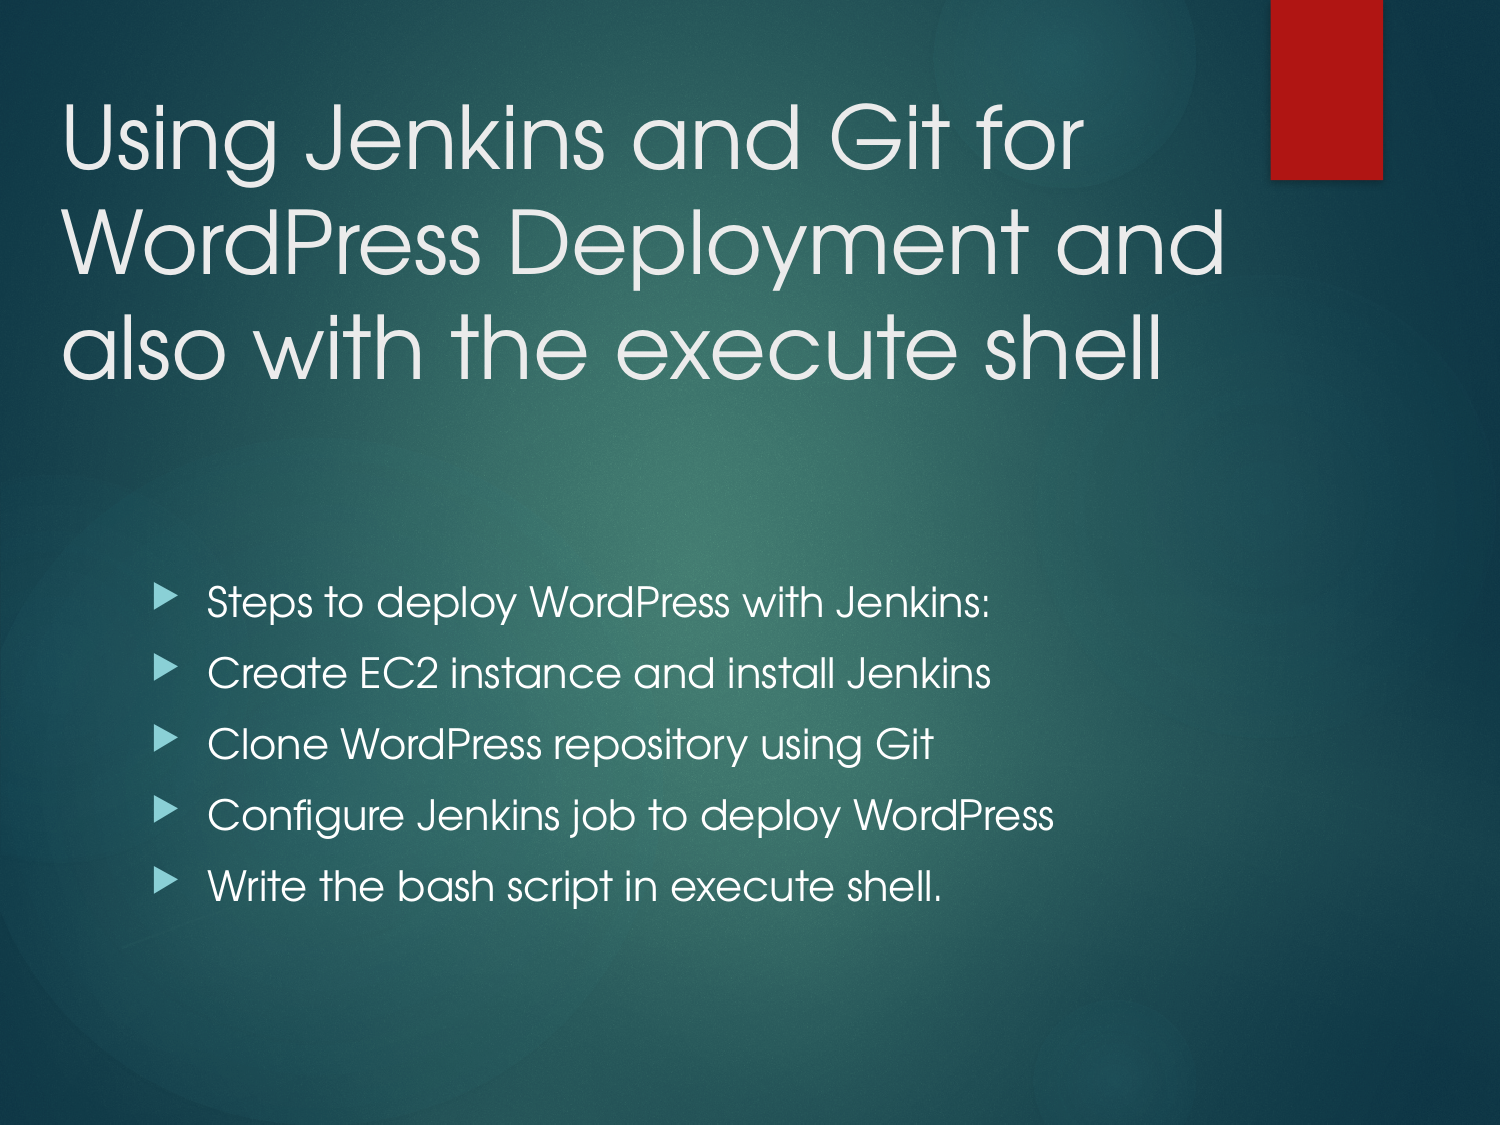

# Using Jenkins and Git for WordPress Deployment and also with the execute shell
Steps to deploy WordPress with Jenkins:
Create EC2 instance and install Jenkins
Clone WordPress repository using Git
Configure Jenkins job to deploy WordPress
Write the bash script in execute shell.